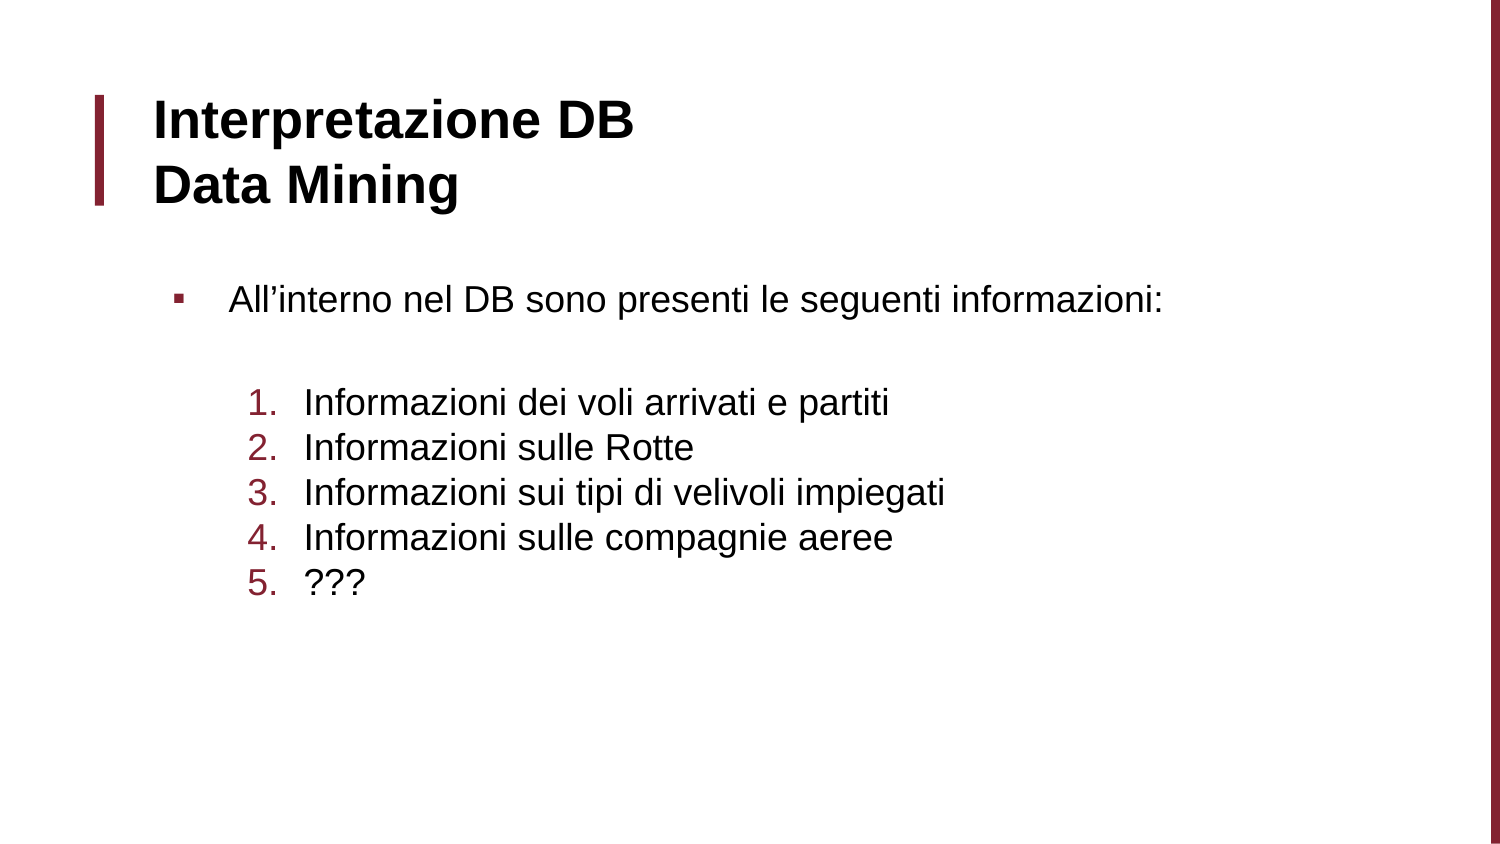

# Interpretazione DB Data Mining
All’interno nel DB sono presenti le seguenti informazioni:

Informazioni dei voli arrivati e partiti
Informazioni sulle Rotte
Informazioni sui tipi di velivoli impiegati
Informazioni sulle compagnie aeree
???